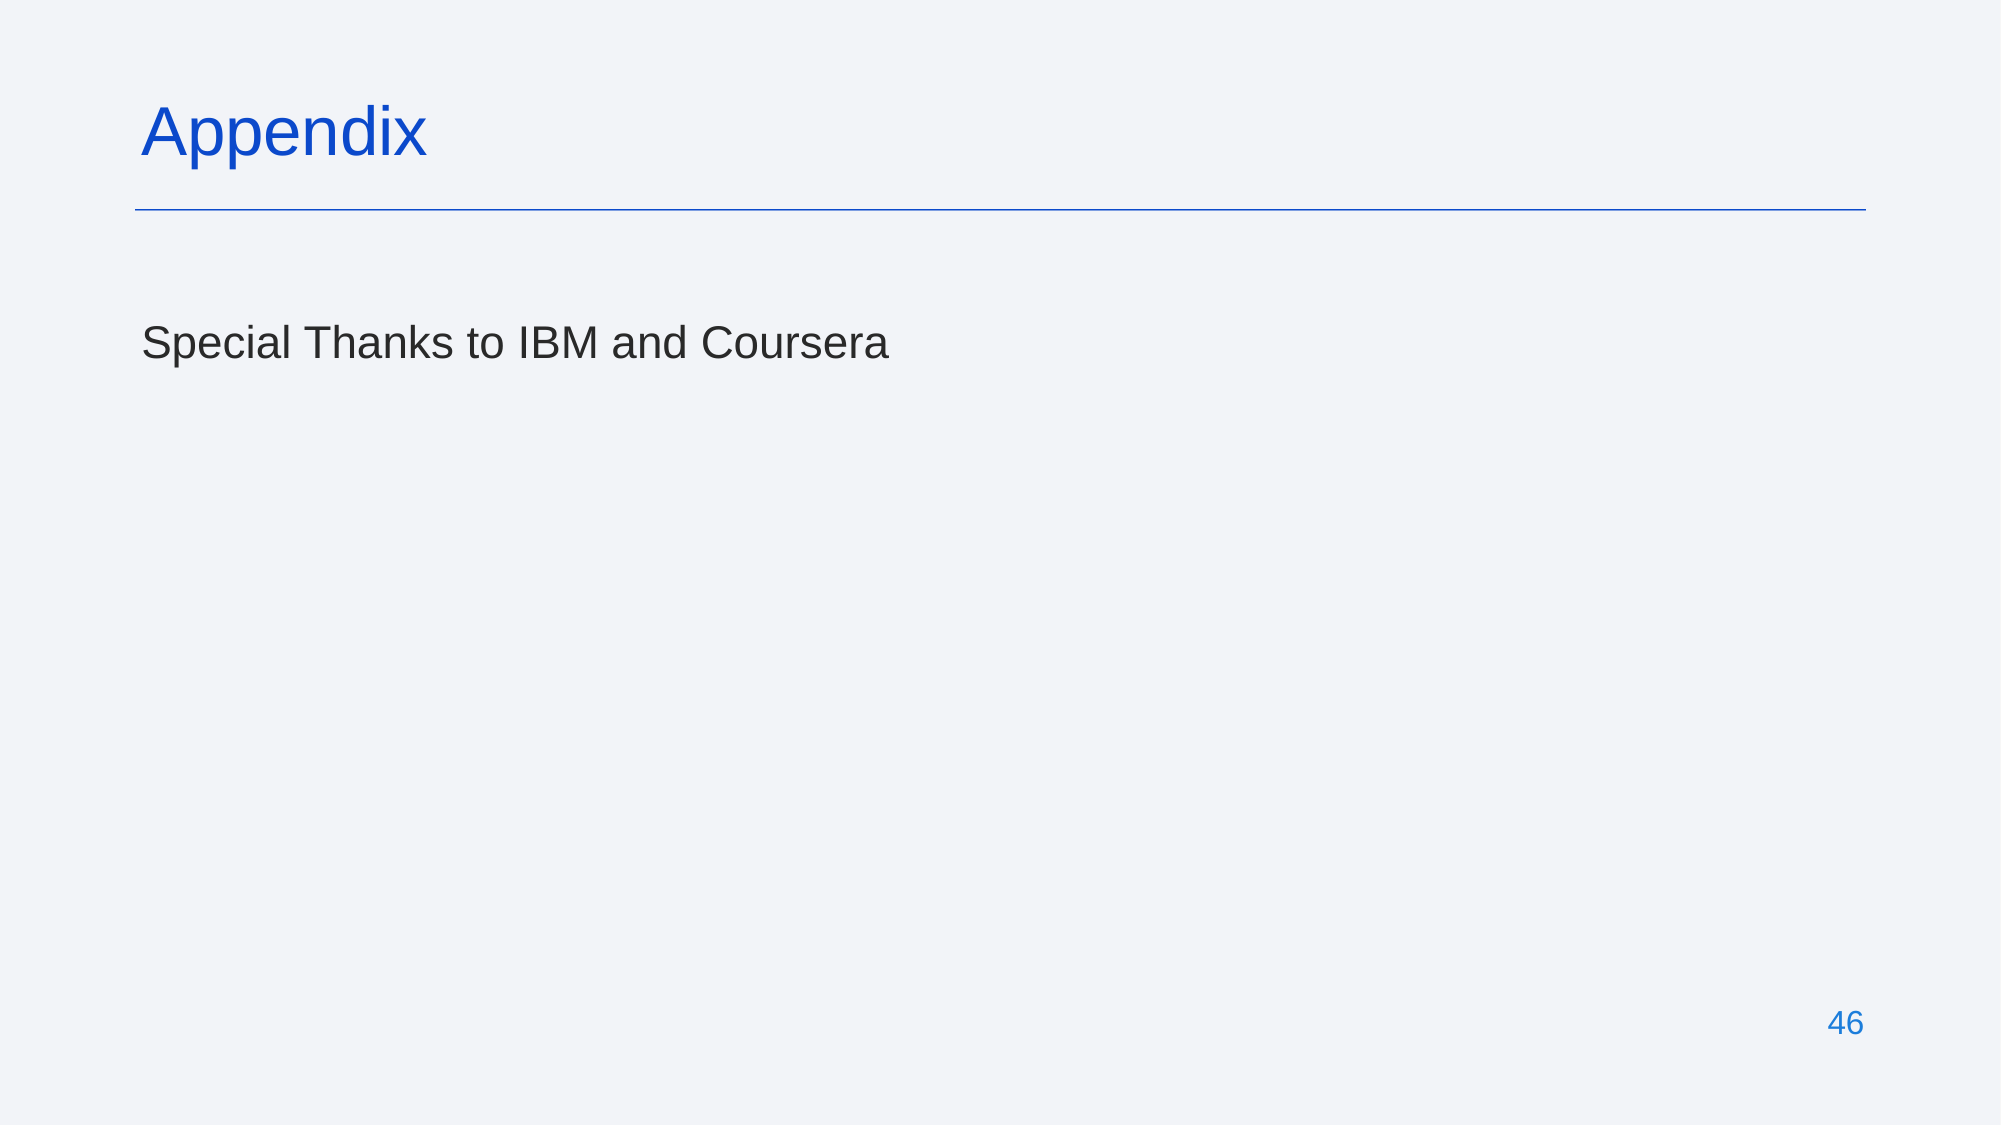

Appendix
Special Thanks to IBM and Coursera
46